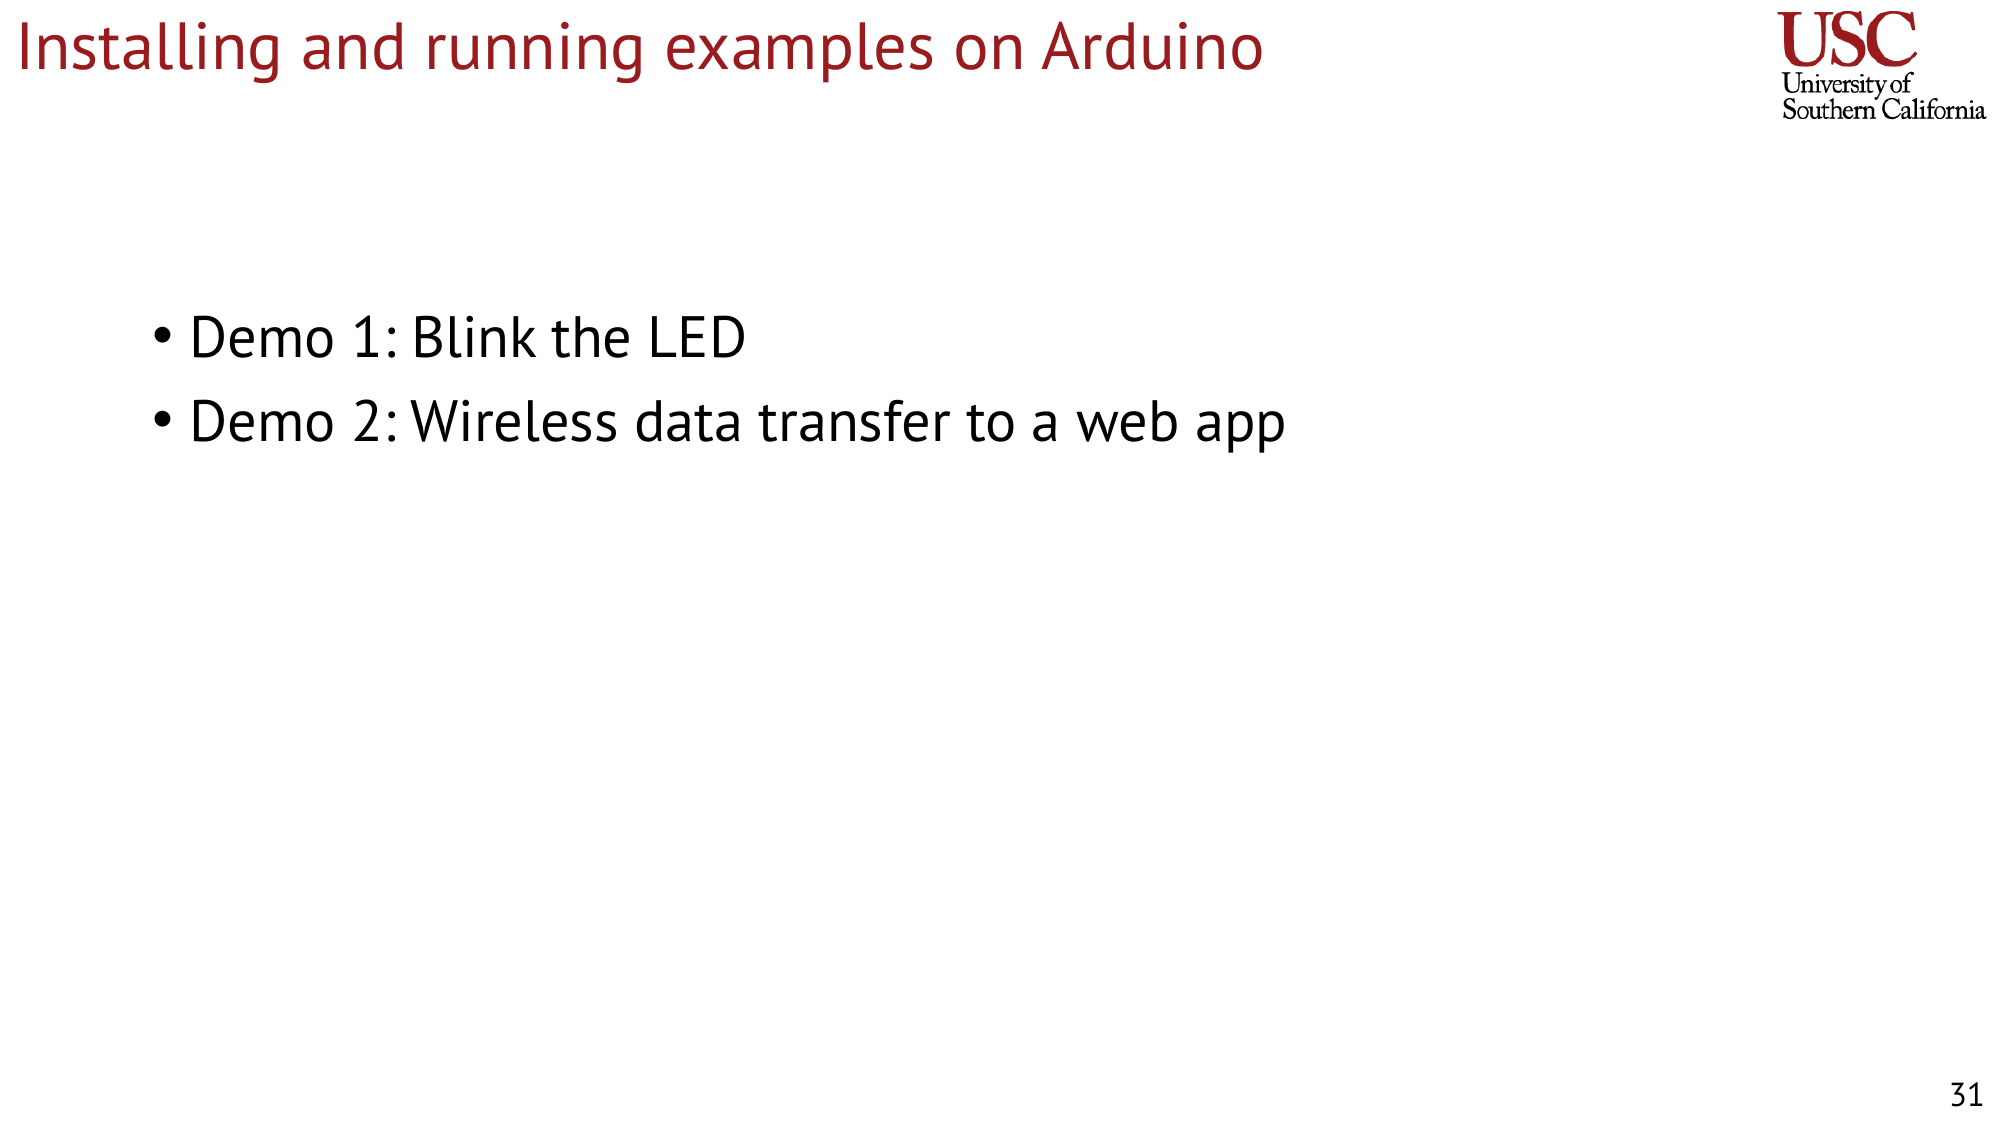

# Installing and running examples on Arduino
Demo 1: Blink the LED
Demo 2: Wireless data transfer to a web app
31